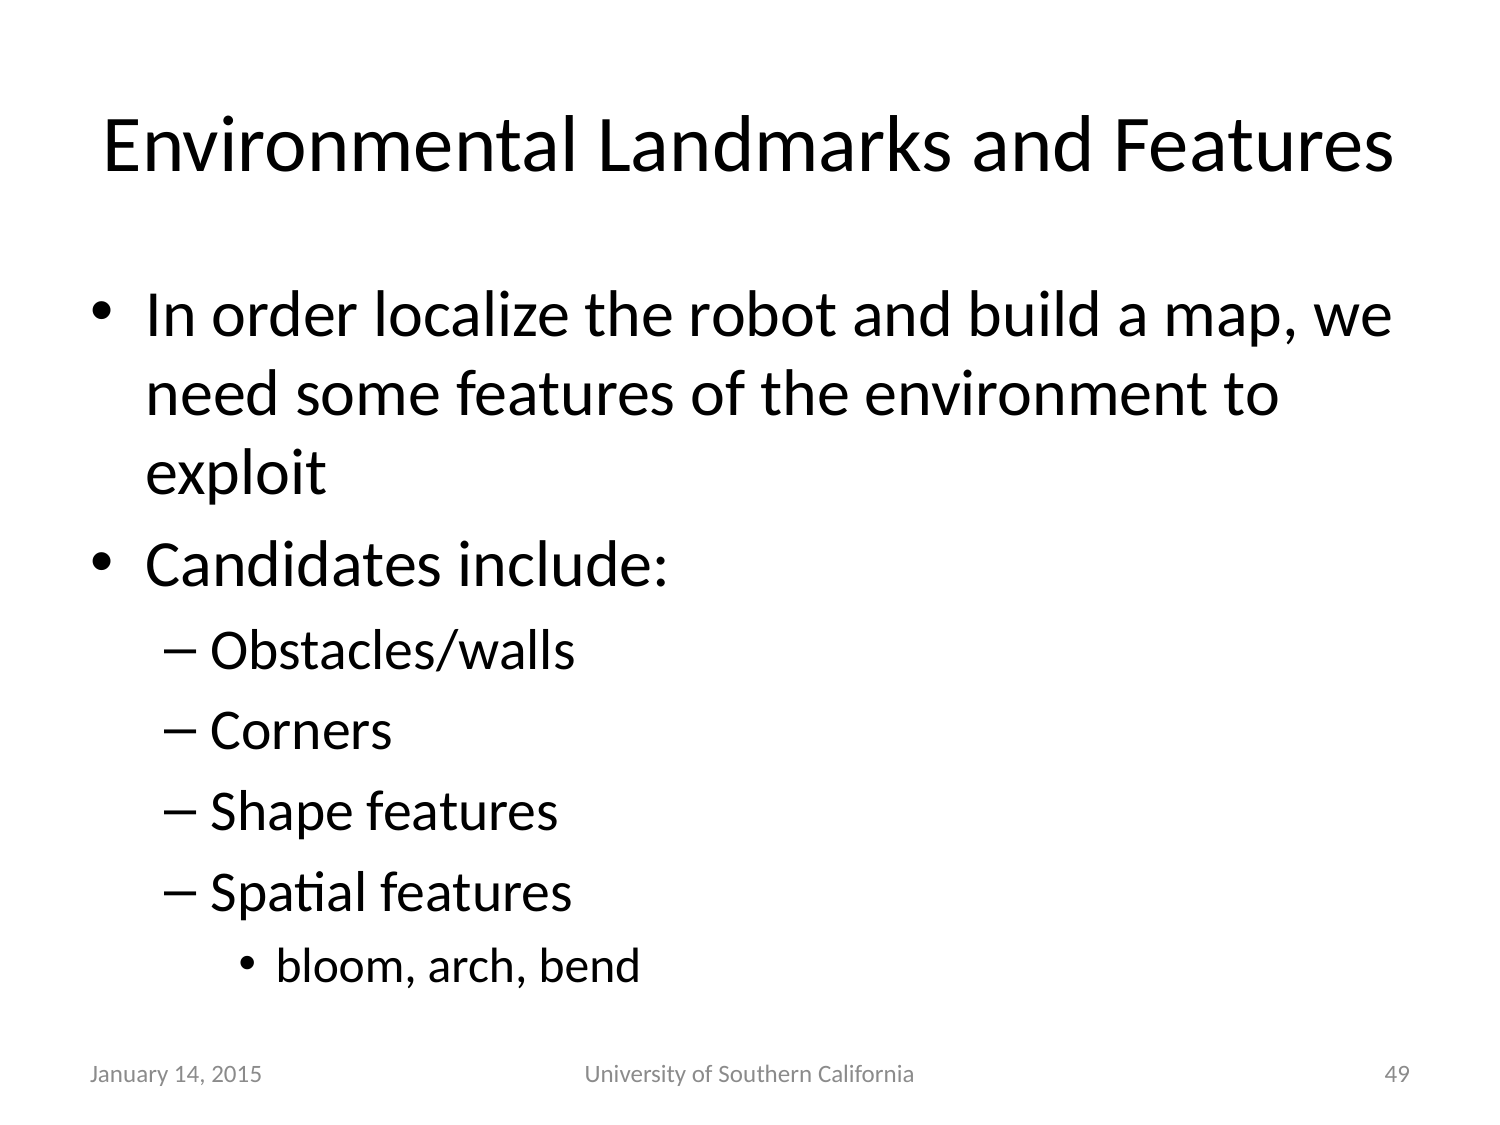

# Environmental Landmarks and Features
In order localize the robot and build a map, we need some features of the environment to exploit
Candidates include:
Obstacles/walls
Corners
Shape features
Spatial features
bloom, arch, bend
January 14, 2015
University of Southern California
49